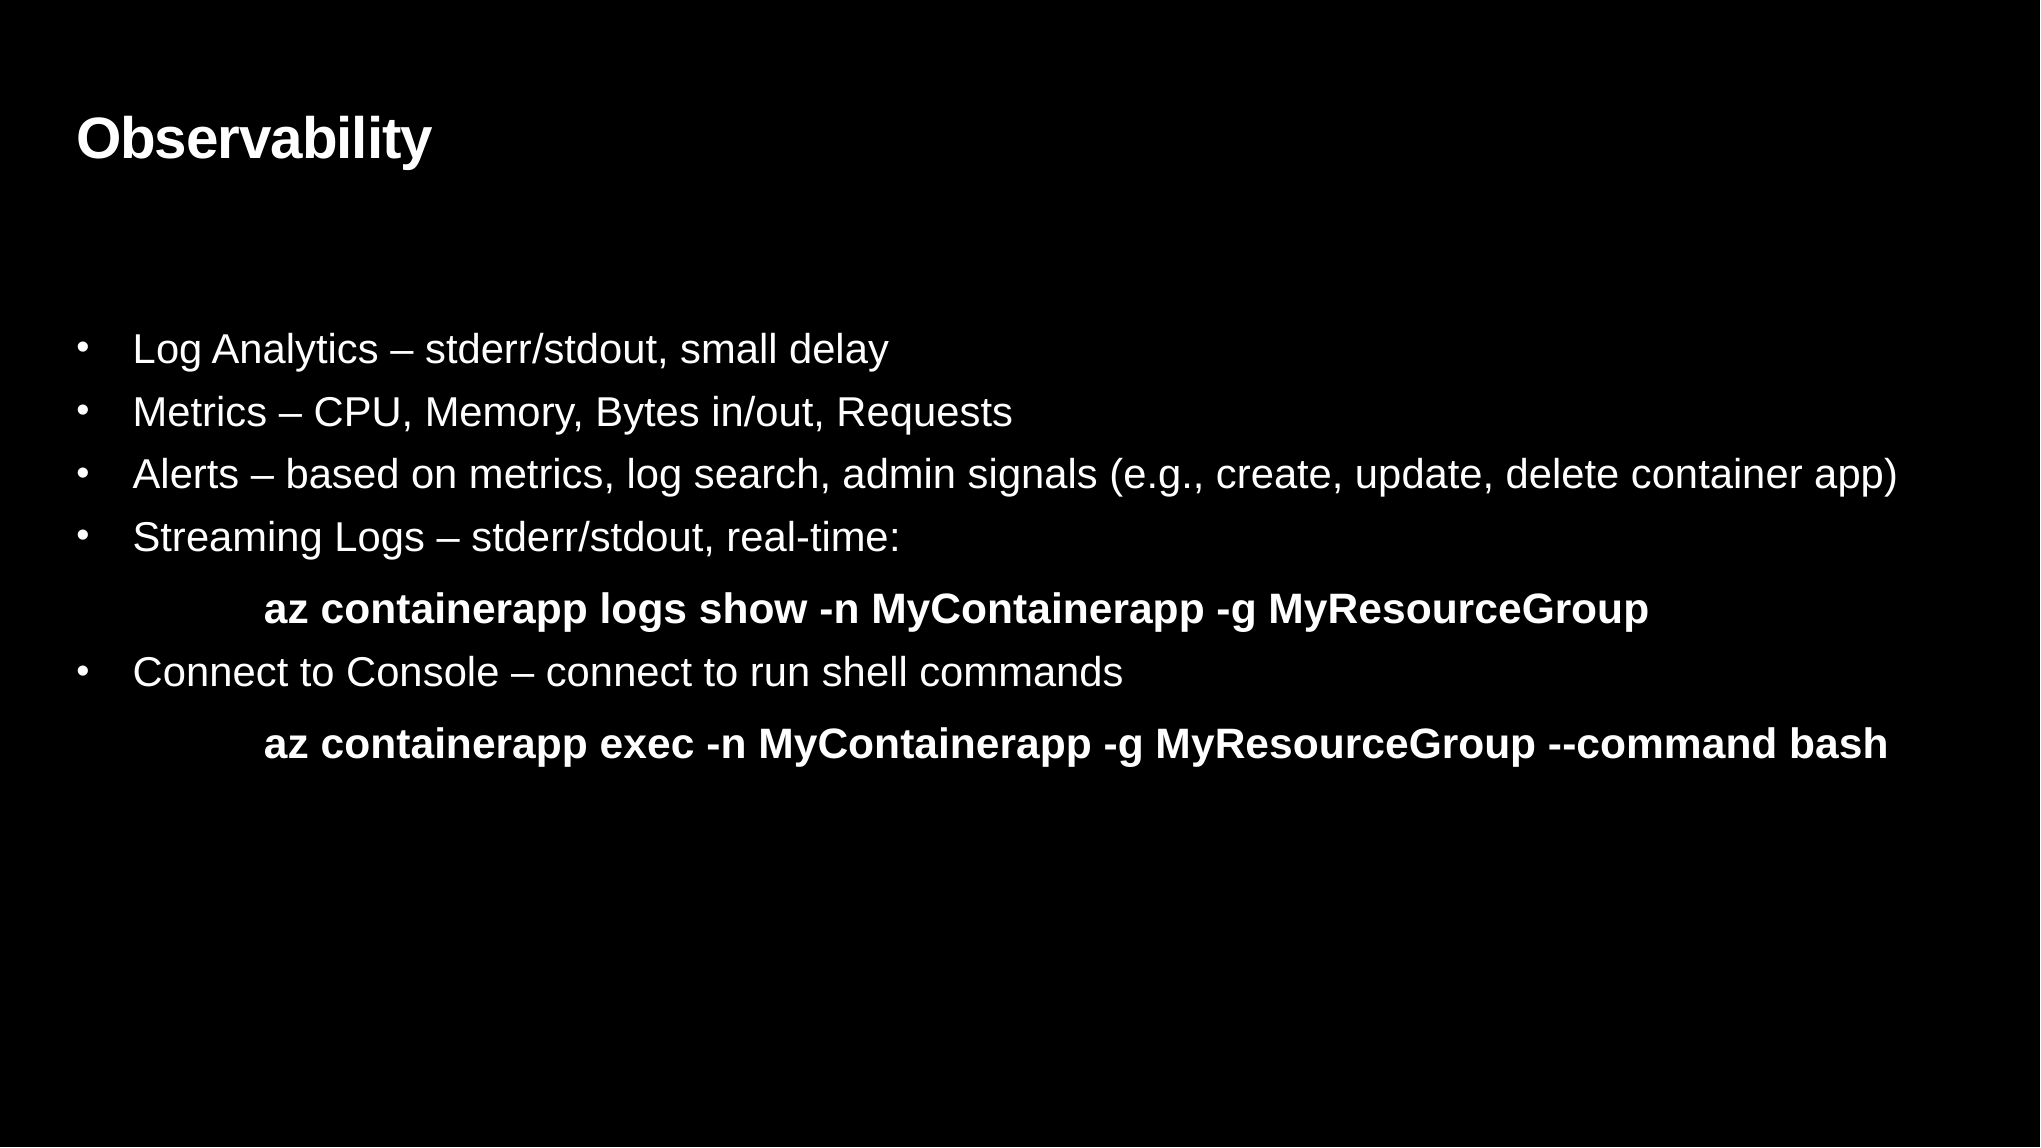

# Observability
Log Analytics – stderr/stdout, small delay​
Metrics – CPU, Memory, Bytes in/out, Requests​
Alerts – based on metrics, log search, admin signals (e.g., create, update, delete container app)​
Streaming Logs – stderr/stdout, real-time​:
	az containerapp logs show -n MyContainerapp -g MyResourceGroup
Connect to Console – connect to run shell commands
	az containerapp exec -n MyContainerapp -g MyResourceGroup --command bash